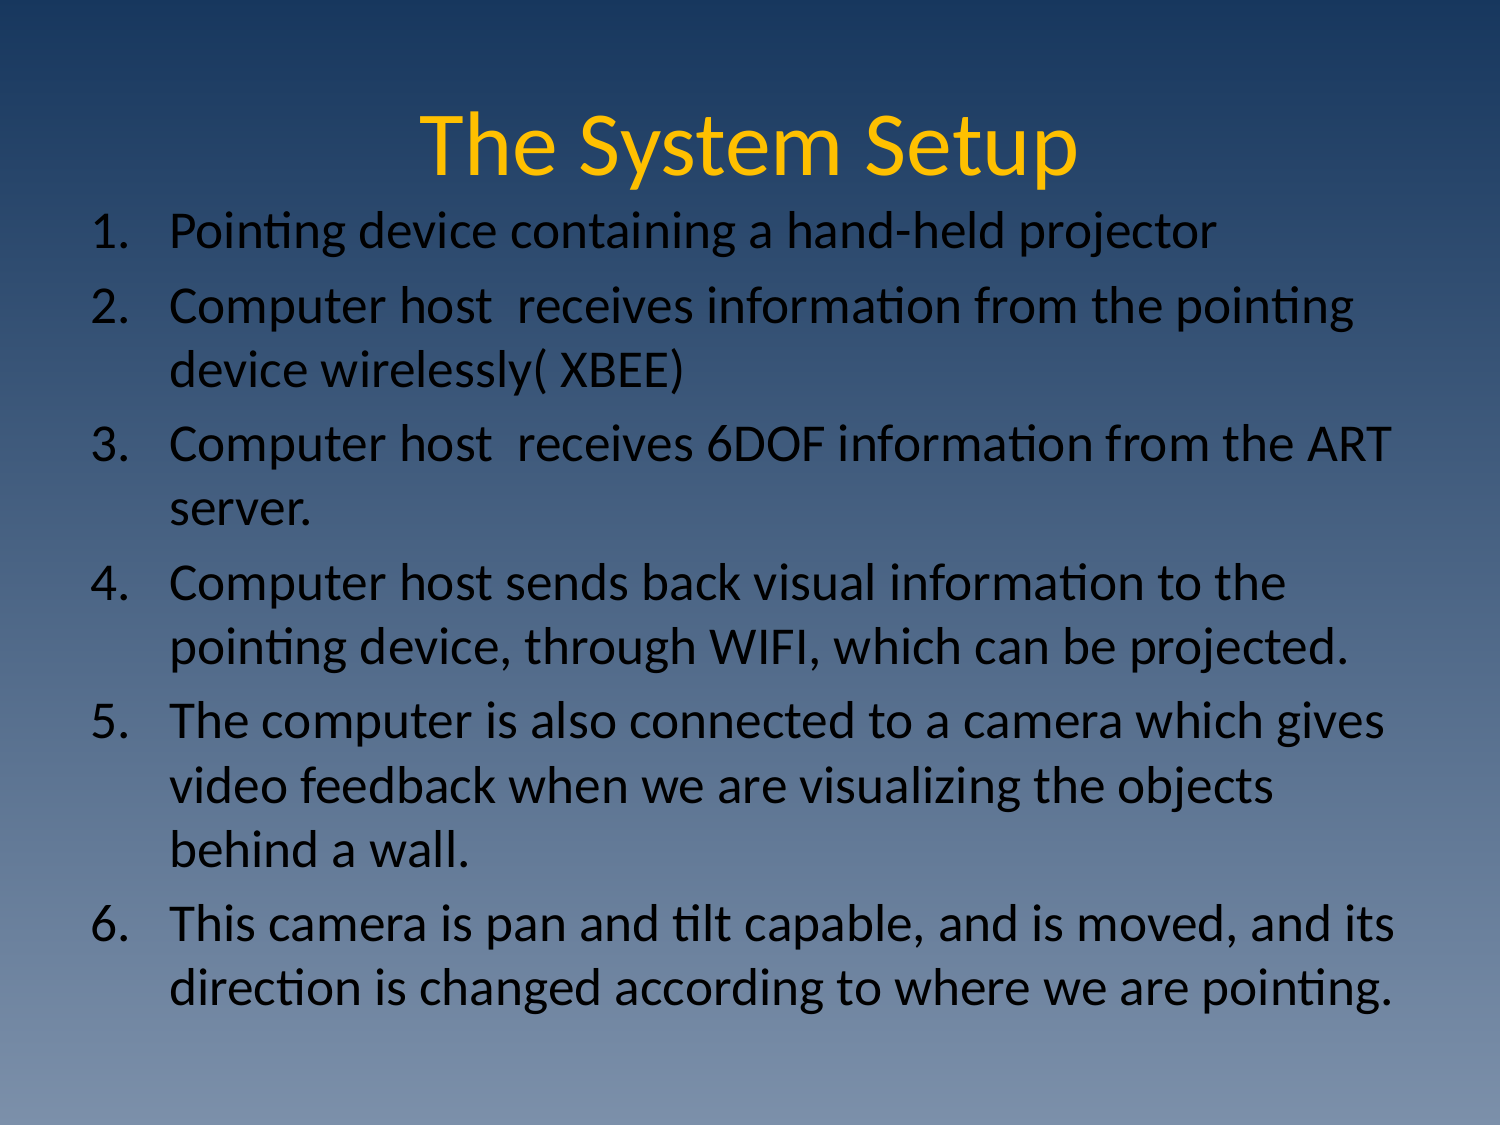

# The System Setup
Pointing device containing a hand-held projector
Computer host  receives information from the pointing device wirelessly( XBEE)
Computer host  receives 6DOF information from the ART server.
Computer host sends back visual information to the pointing device, through WIFI, which can be projected.
The computer is also connected to a camera which gives video feedback when we are visualizing the objects behind a wall.
This camera is pan and tilt capable, and is moved, and its direction is changed according to where we are pointing.